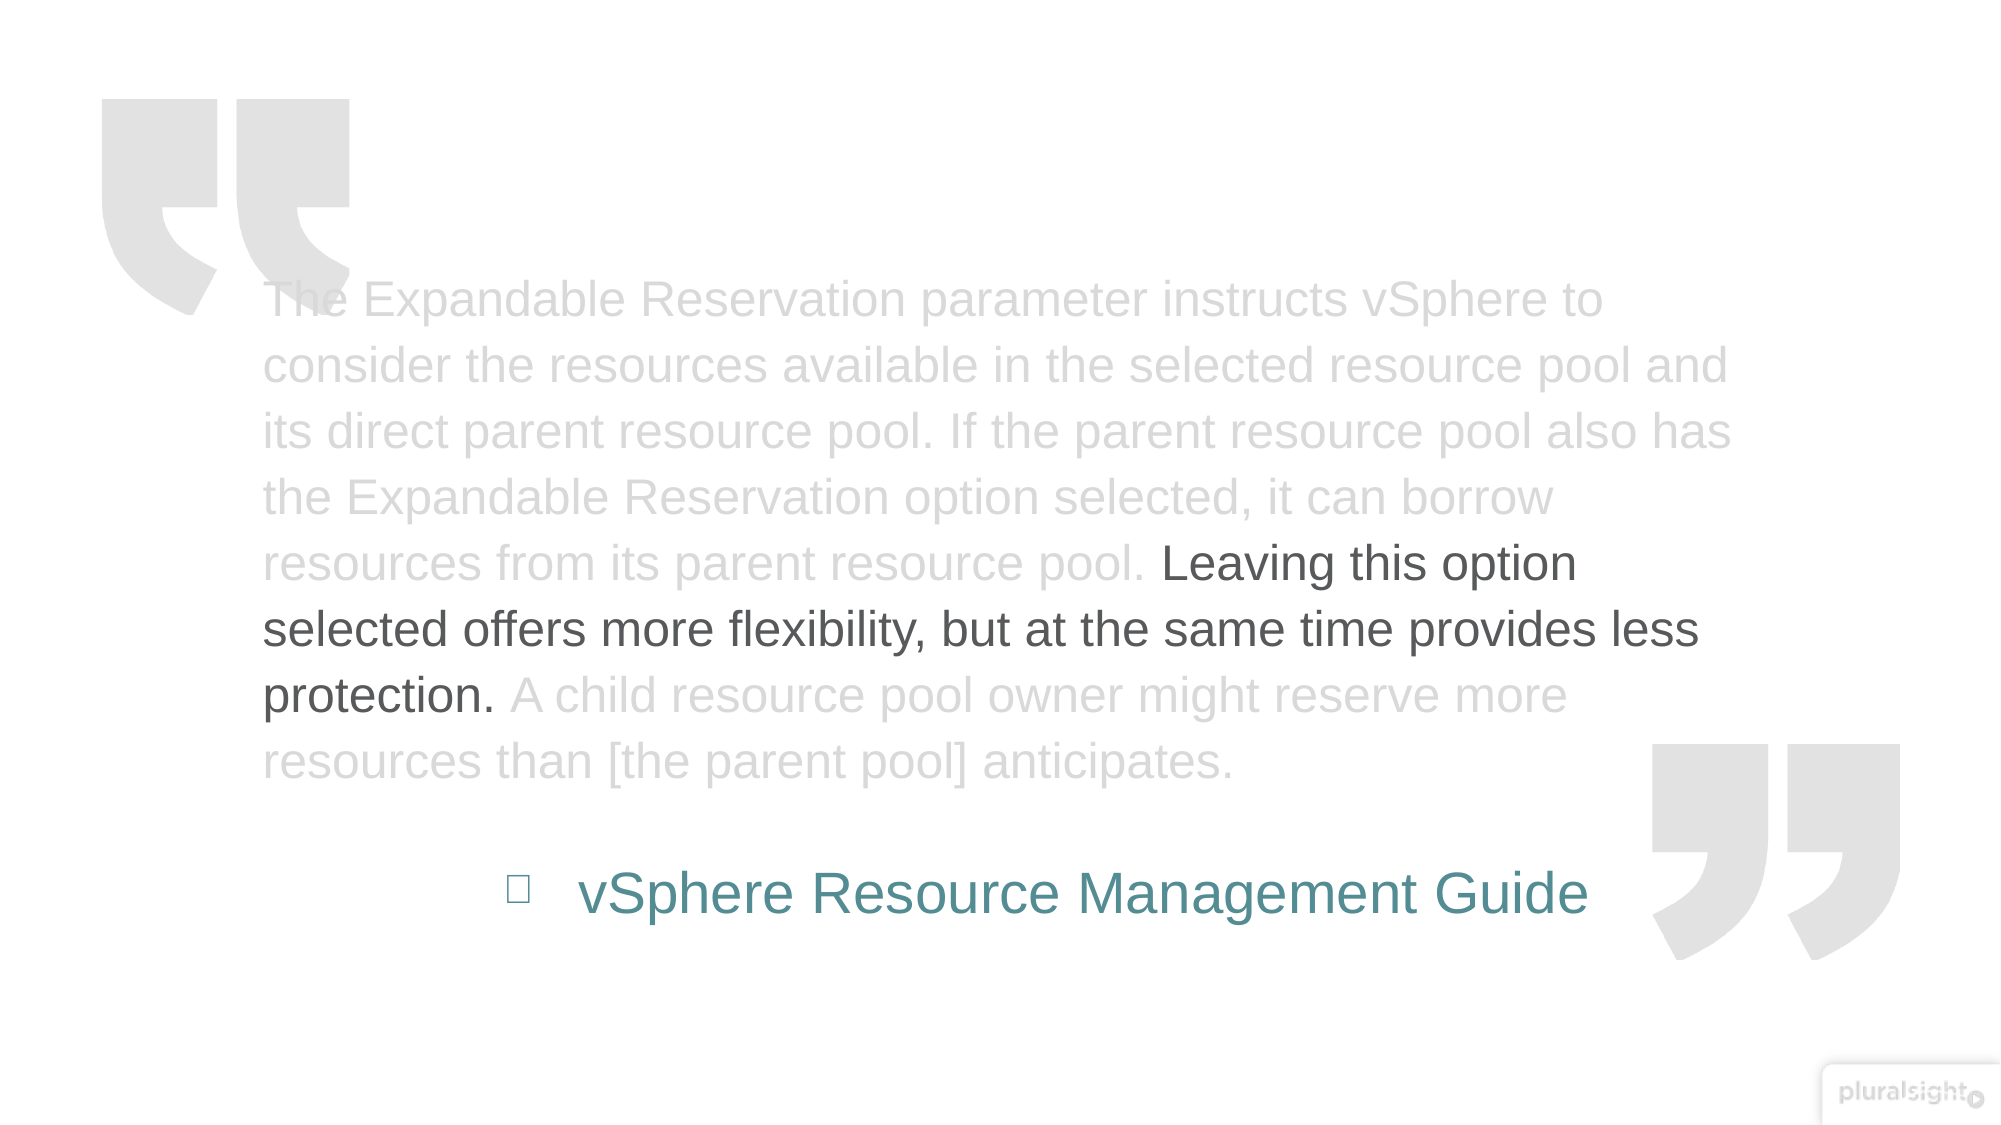

# The Expandable Reservation parameter instructs vSphere to consider the resources available in the selected resource pool and its direct parent resource pool. If the parent resource pool also has the Expandable Reservation option selected, it can borrow resources from its parent resource pool. Leaving this option selected offers more flexibility, but at the same time provides less protection. A child resource pool owner might reserve more resources than [the parent pool] anticipates.
vSphere Resource Management Guide